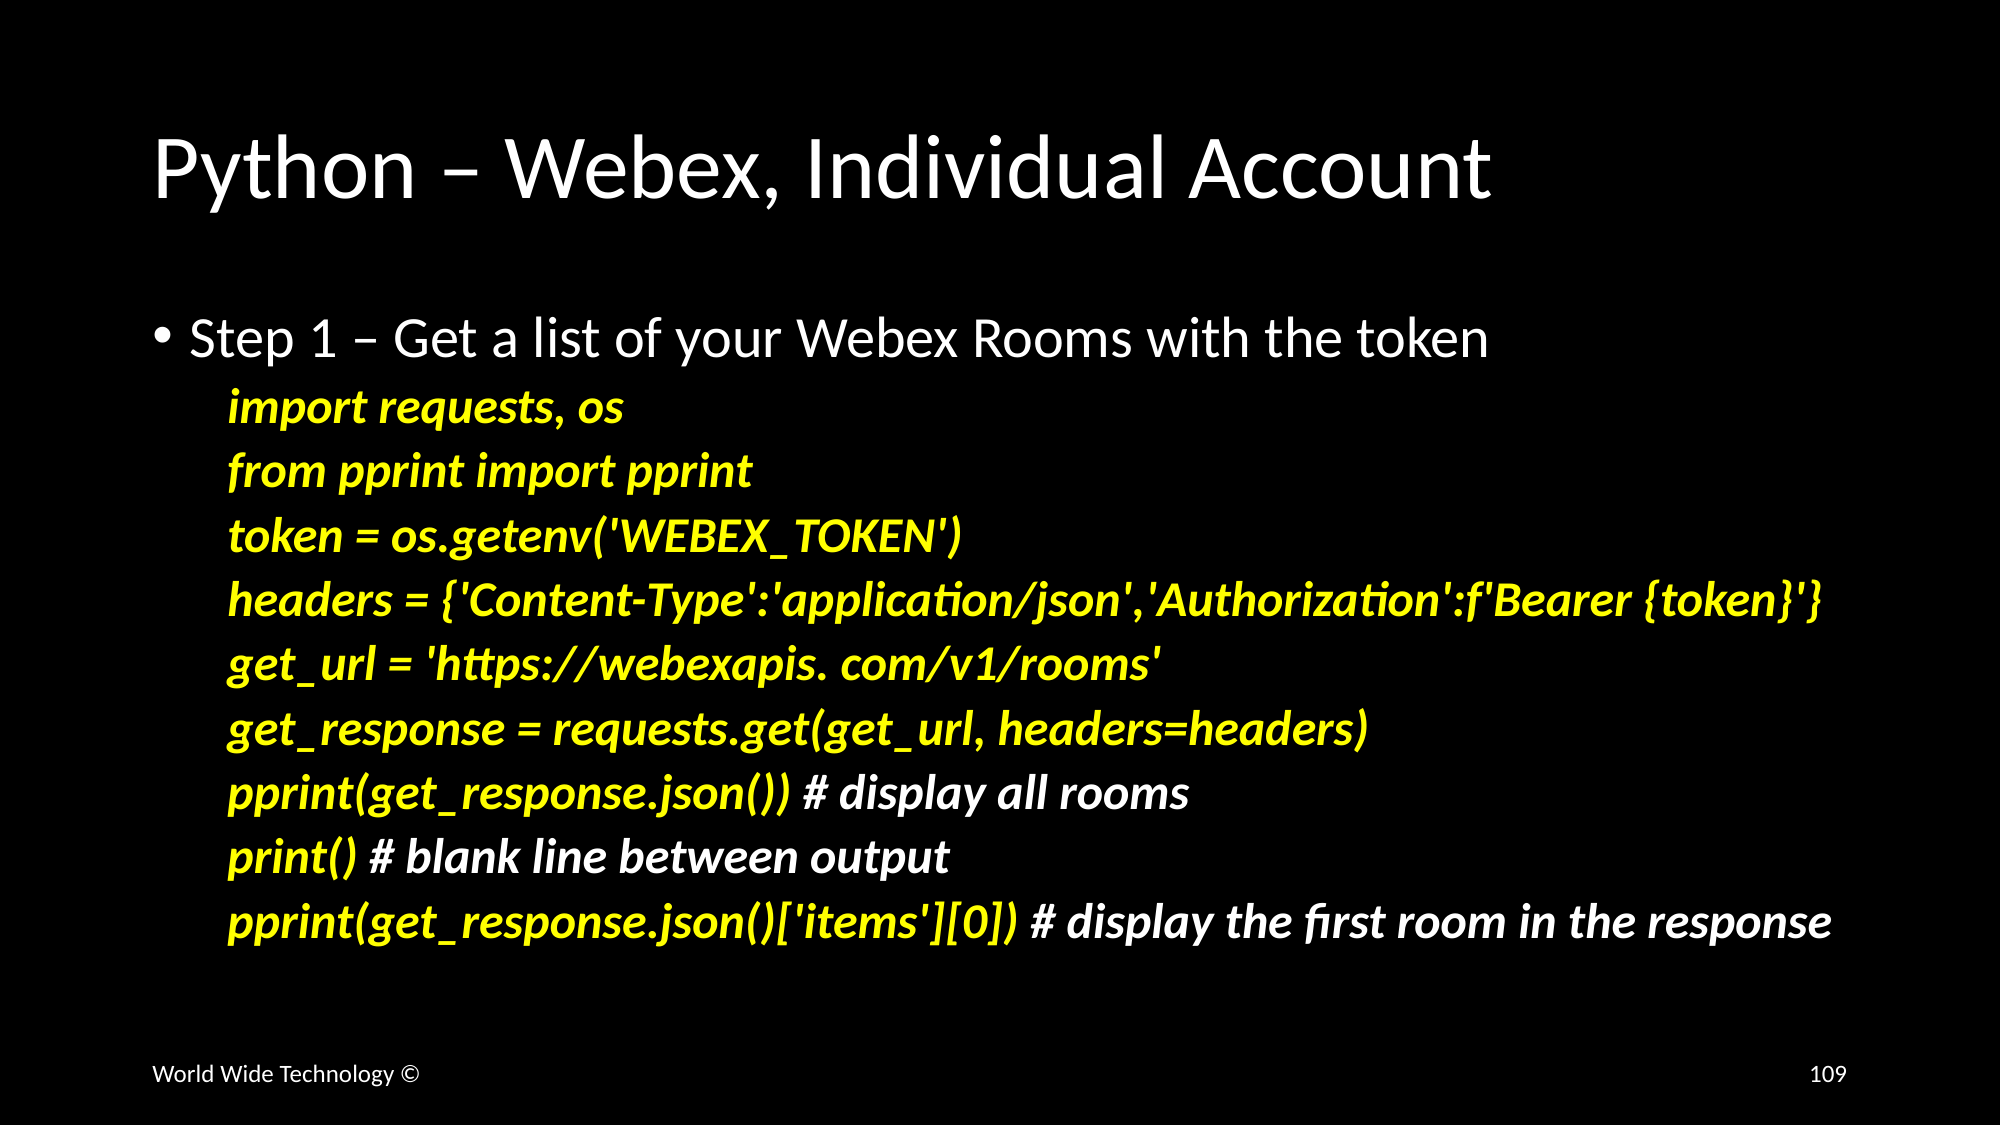

# Python – Webex, Individual Account
Step 1 – Get a list of your Webex Rooms with the token
import requests, os
from pprint import pprint
token = os.getenv('WEBEX_TOKEN')
headers = {'Content-Type':'application/json','Authorization':f'Bearer {token}'}
get_url = 'https://webexapis. com/v1/rooms'
get_response = requests.get(get_url, headers=headers)
pprint(get_response.json()) # display all rooms
print() # blank line between output
pprint(get_response.json()['items'][0]) # display the first room in the response
World Wide Technology ©
109